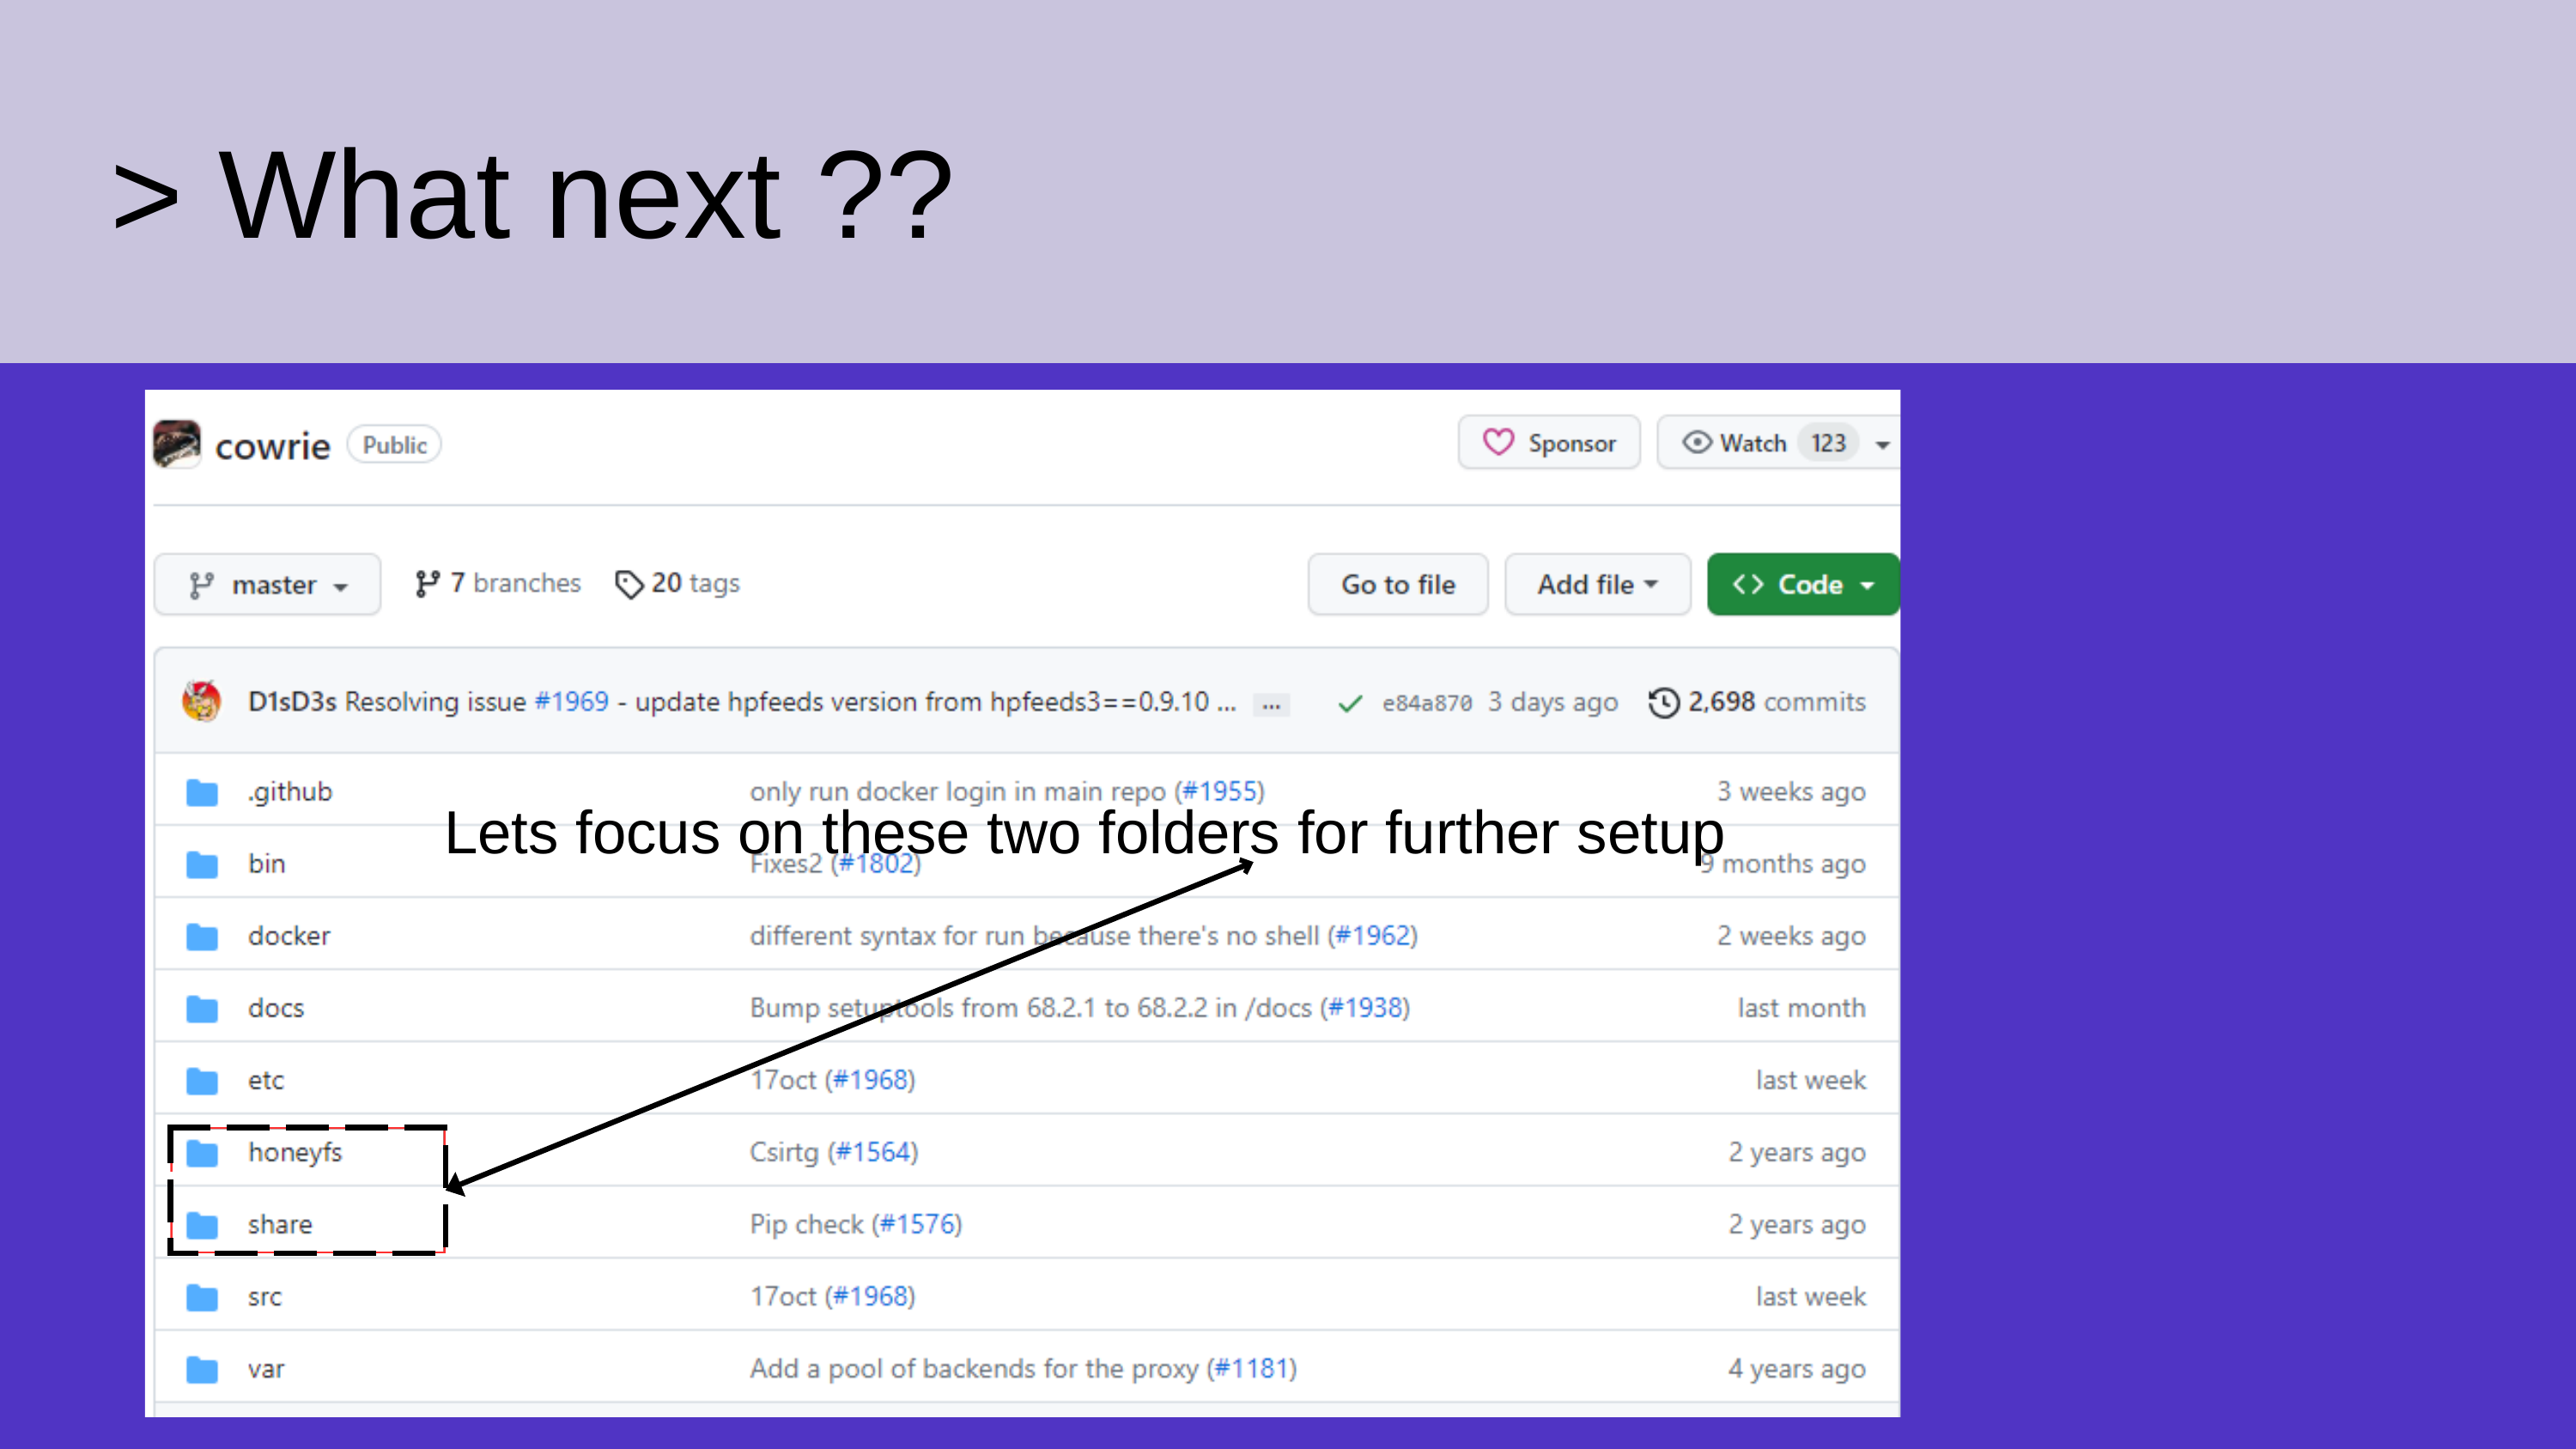

> What next ??

Lets focus on these two folders for further setup